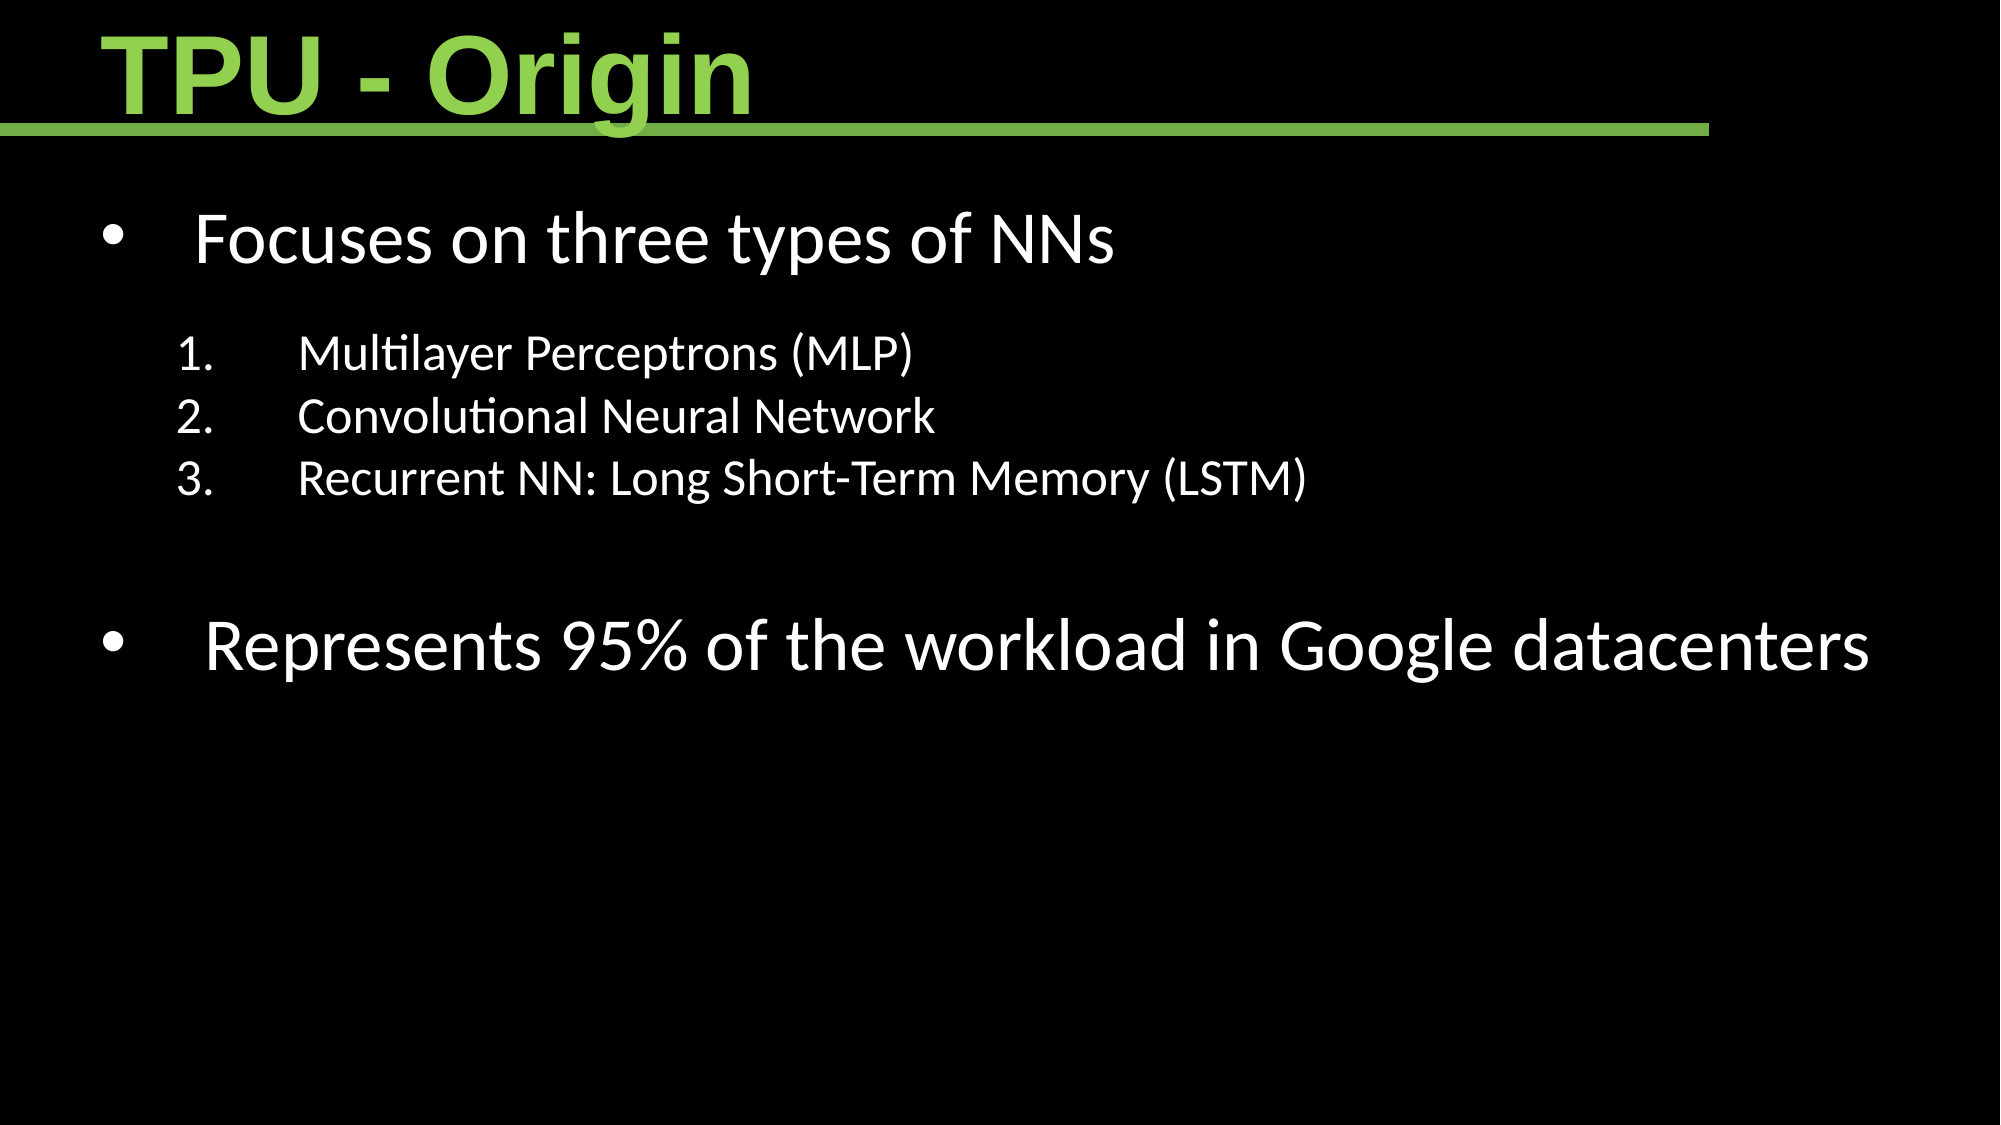

TPU - Origin
Focuses on three types of NNs

Multilayer Perceptrons (MLP)
Convolutional Neural Network
Recurrent NN: Long Short-Term Memory (LSTM)

Represents 95% of the workload in Google datacenters